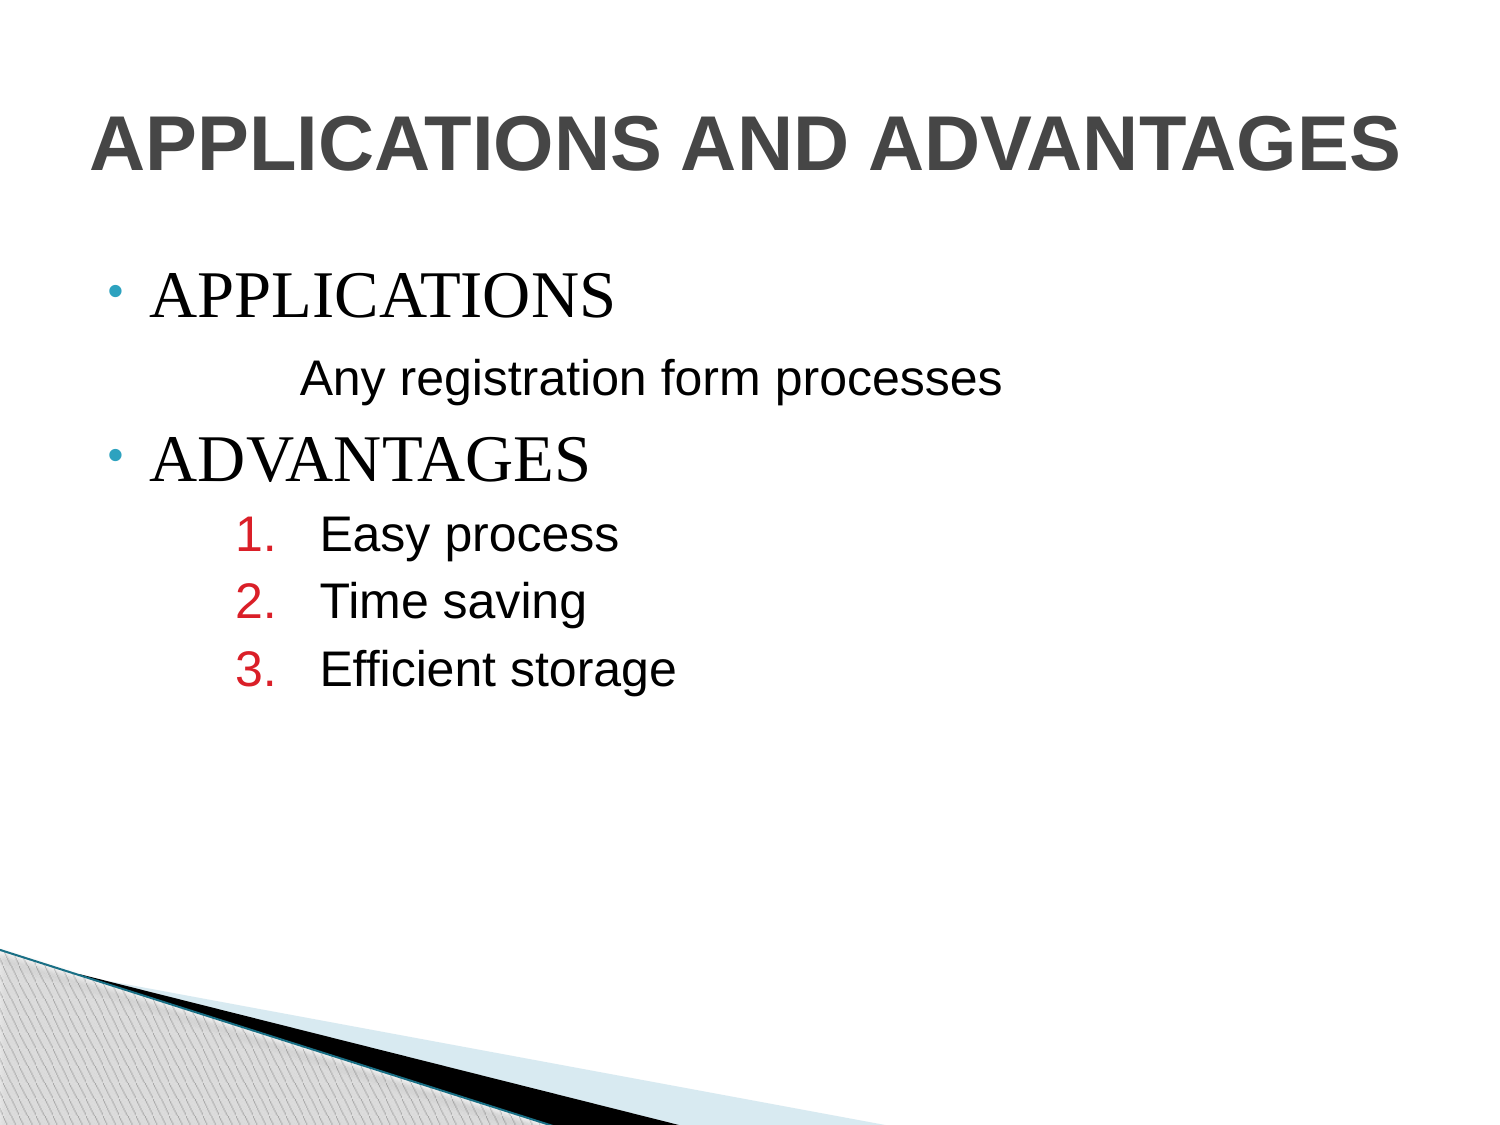

# APPLICATIONS AND ADVANTAGES
APPLICATIONS
		Any registration form processes
ADVANTAGES
Easy process
Time saving
Efficient storage